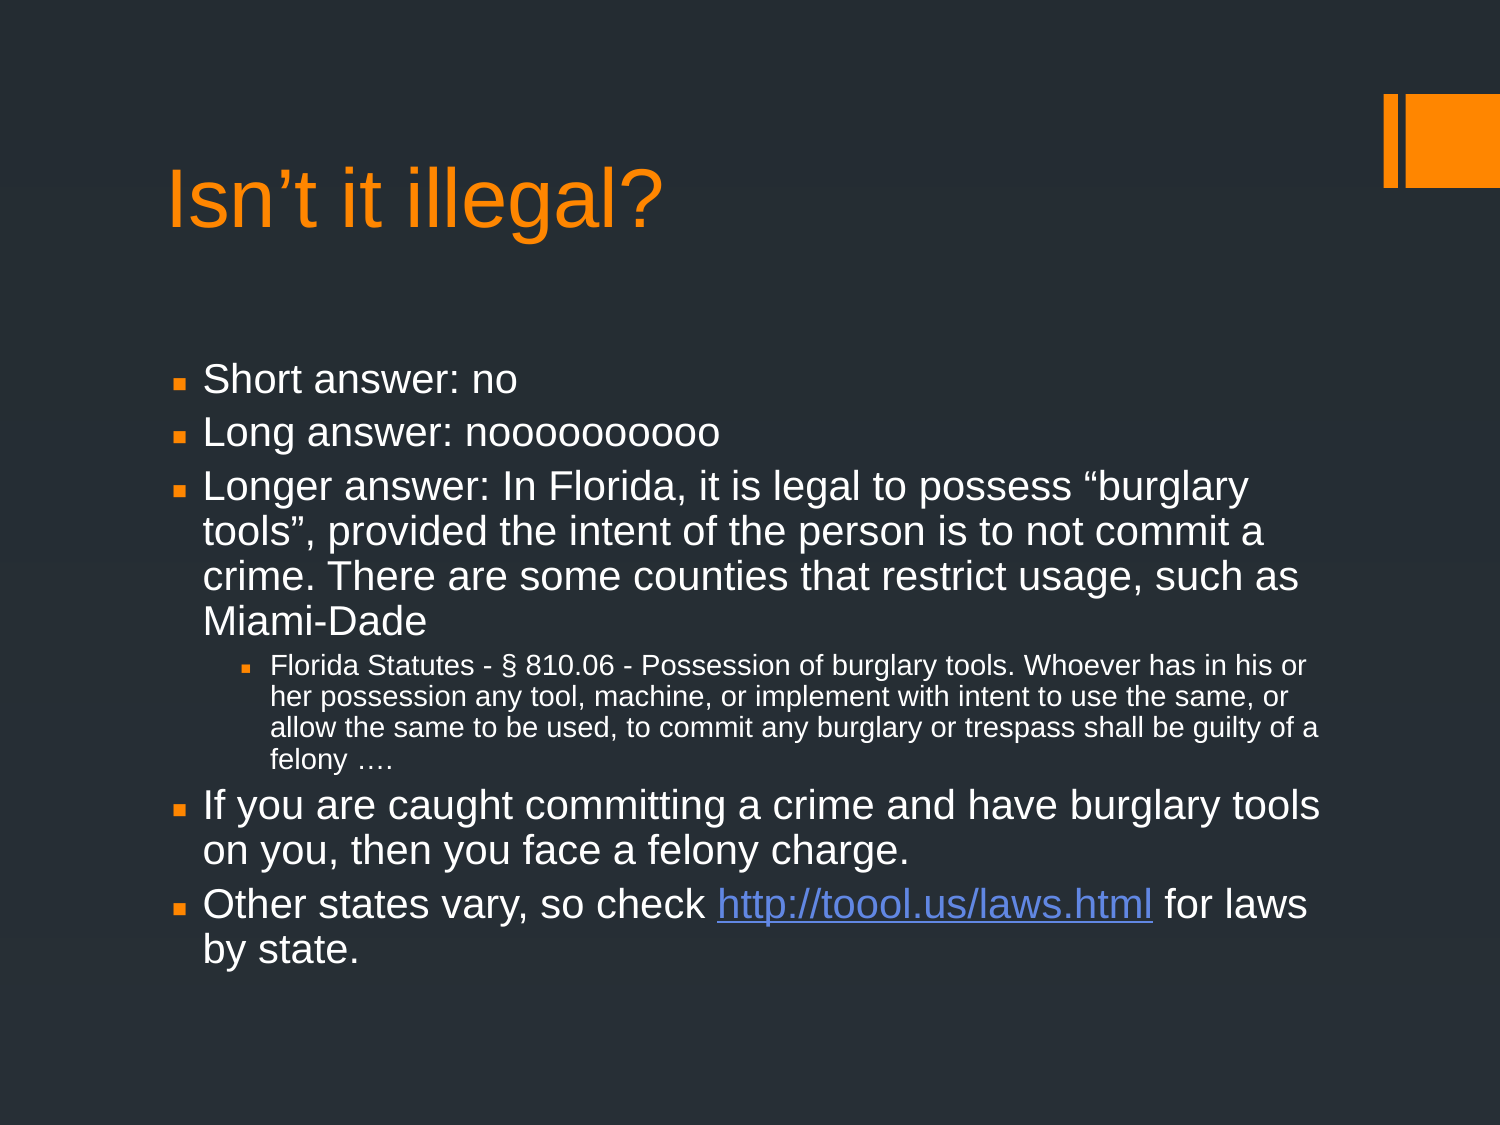

# Isn’t it illegal?
Short answer: no
Long answer: noooooooooo
Longer answer: In Florida, it is legal to possess “burglary tools”, provided the intent of the person is to not commit a crime. There are some counties that restrict usage, such as Miami-Dade
Florida Statutes - § 810.06 - Possession of burglary tools. Whoever has in his or her possession any tool, machine, or implement with intent to use the same, or allow the same to be used, to commit any burglary or trespass shall be guilty of a felony ….
If you are caught committing a crime and have burglary tools on you, then you face a felony charge.
Other states vary, so check http://toool.us/laws.html for laws by state.